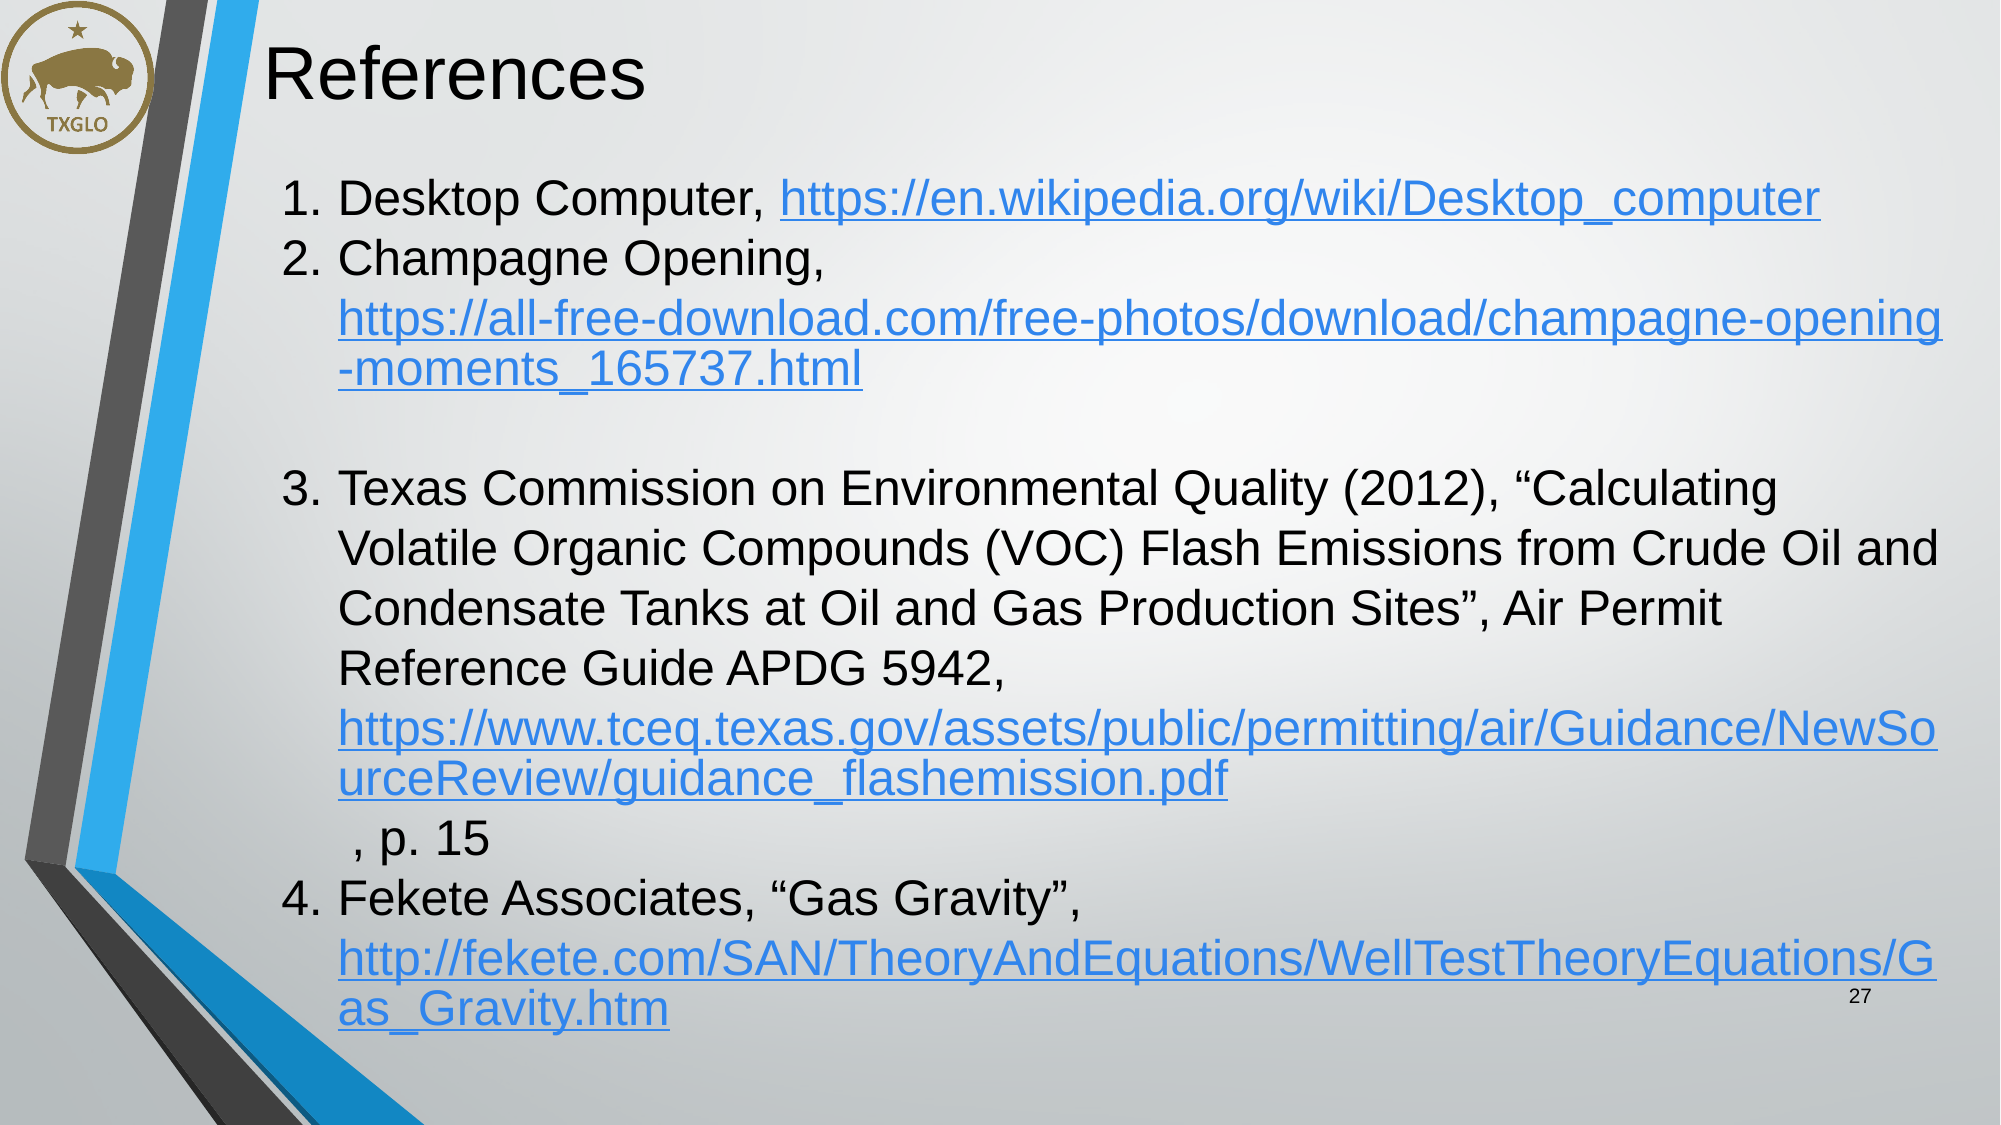

References
Desktop Computer, https://en.wikipedia.org/wiki/Desktop_computer
Champagne Opening, https://all-free-download.com/free-photos/download/champagne-opening-moments_165737.html
Texas Commission on Environmental Quality (2012), “Calculating Volatile Organic Compounds (VOC) Flash Emissions from Crude Oil and Condensate Tanks at Oil and Gas Production Sites”, Air Permit Reference Guide APDG 5942, https://www.tceq.texas.gov/assets/public/permitting/air/Guidance/NewSourceReview/guidance_flashemission.pdf , p. 15
Fekete Associates, “Gas Gravity”, http://fekete.com/SAN/TheoryAndEquations/WellTestTheoryEquations/Gas_Gravity.htm
27